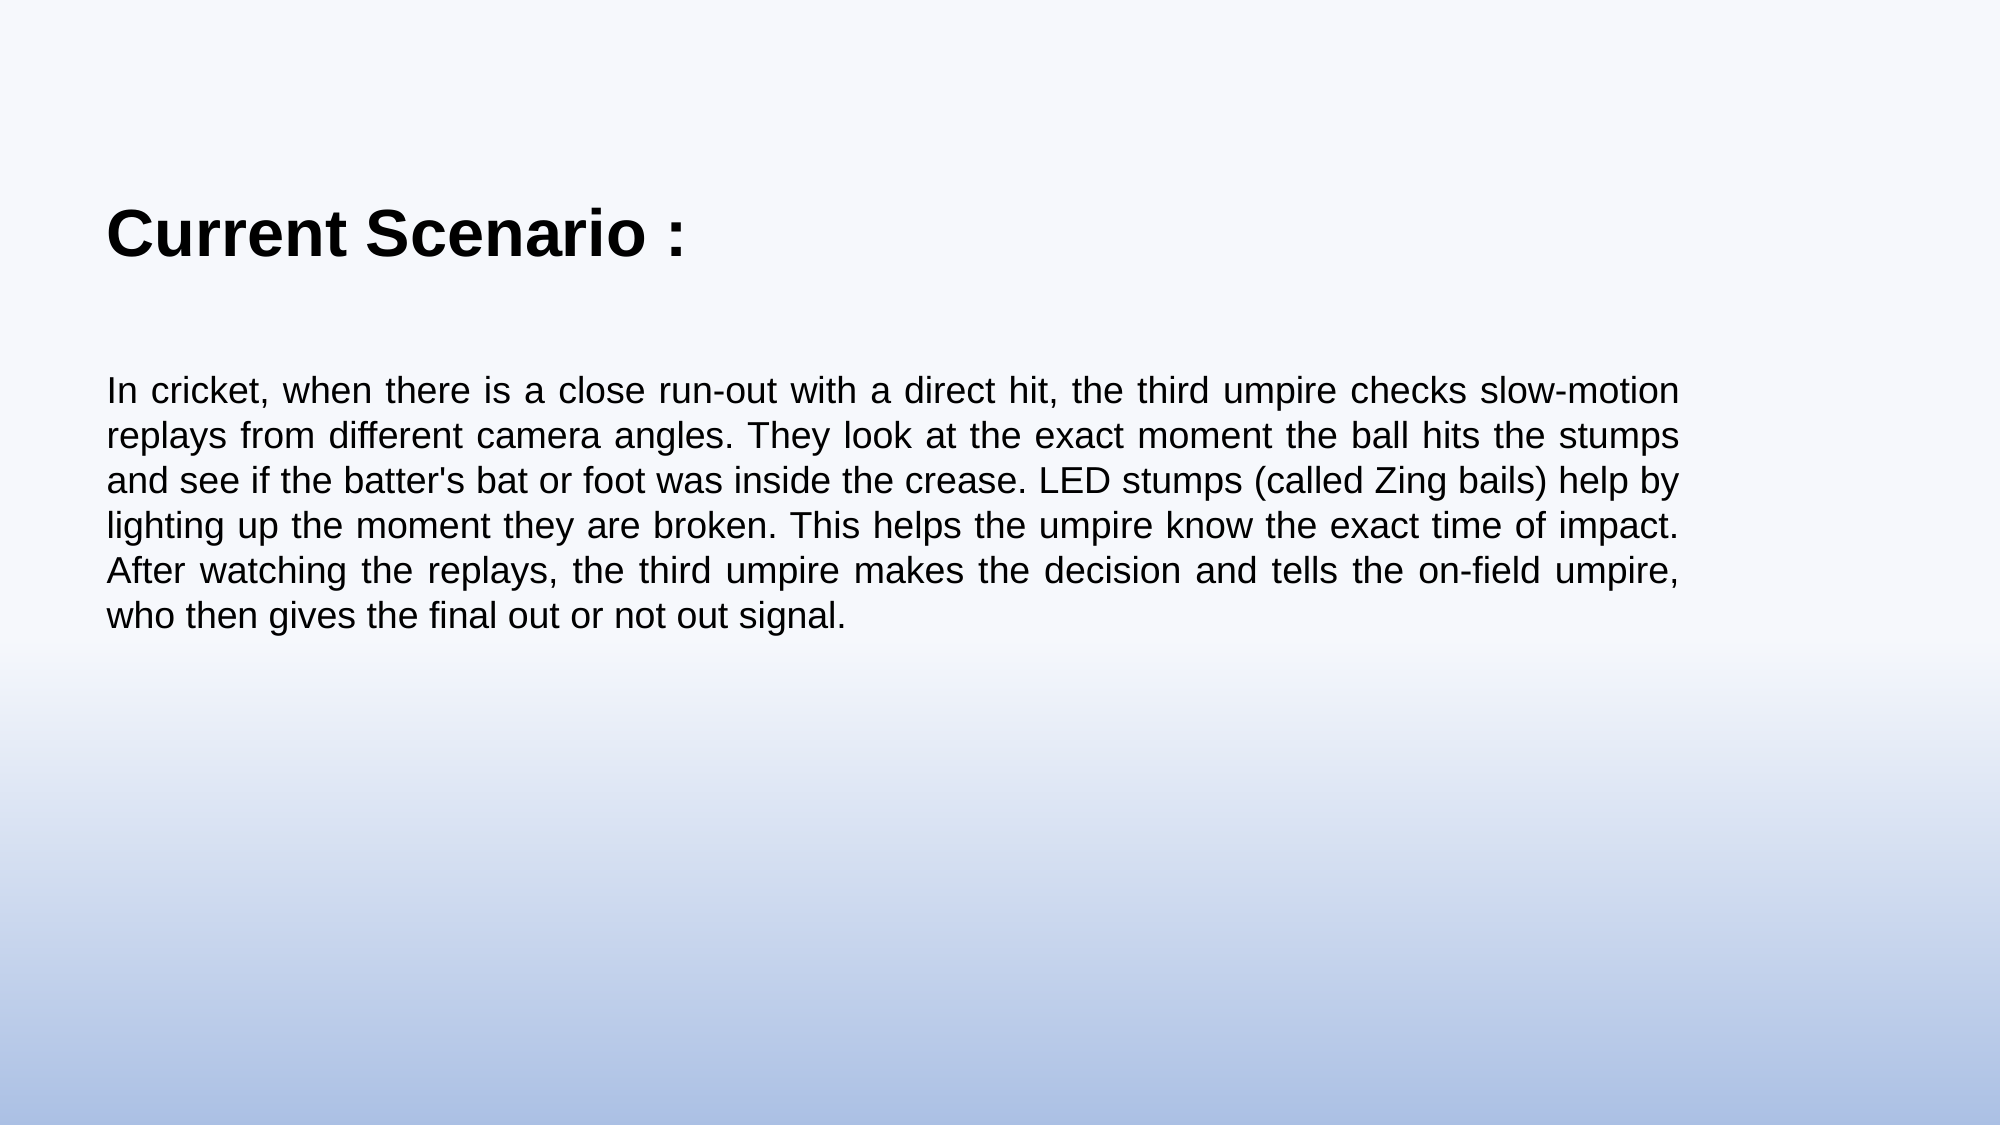

Current Scenario :
In cricket, when there is a close run-out with a direct hit, the third umpire checks slow-motion replays from different camera angles. They look at the exact moment the ball hits the stumps and see if the batter's bat or foot was inside the crease. LED stumps (called Zing bails) help by lighting up the moment they are broken. This helps the umpire know the exact time of impact. After watching the replays, the third umpire makes the decision and tells the on-field umpire, who then gives the final out or not out signal.